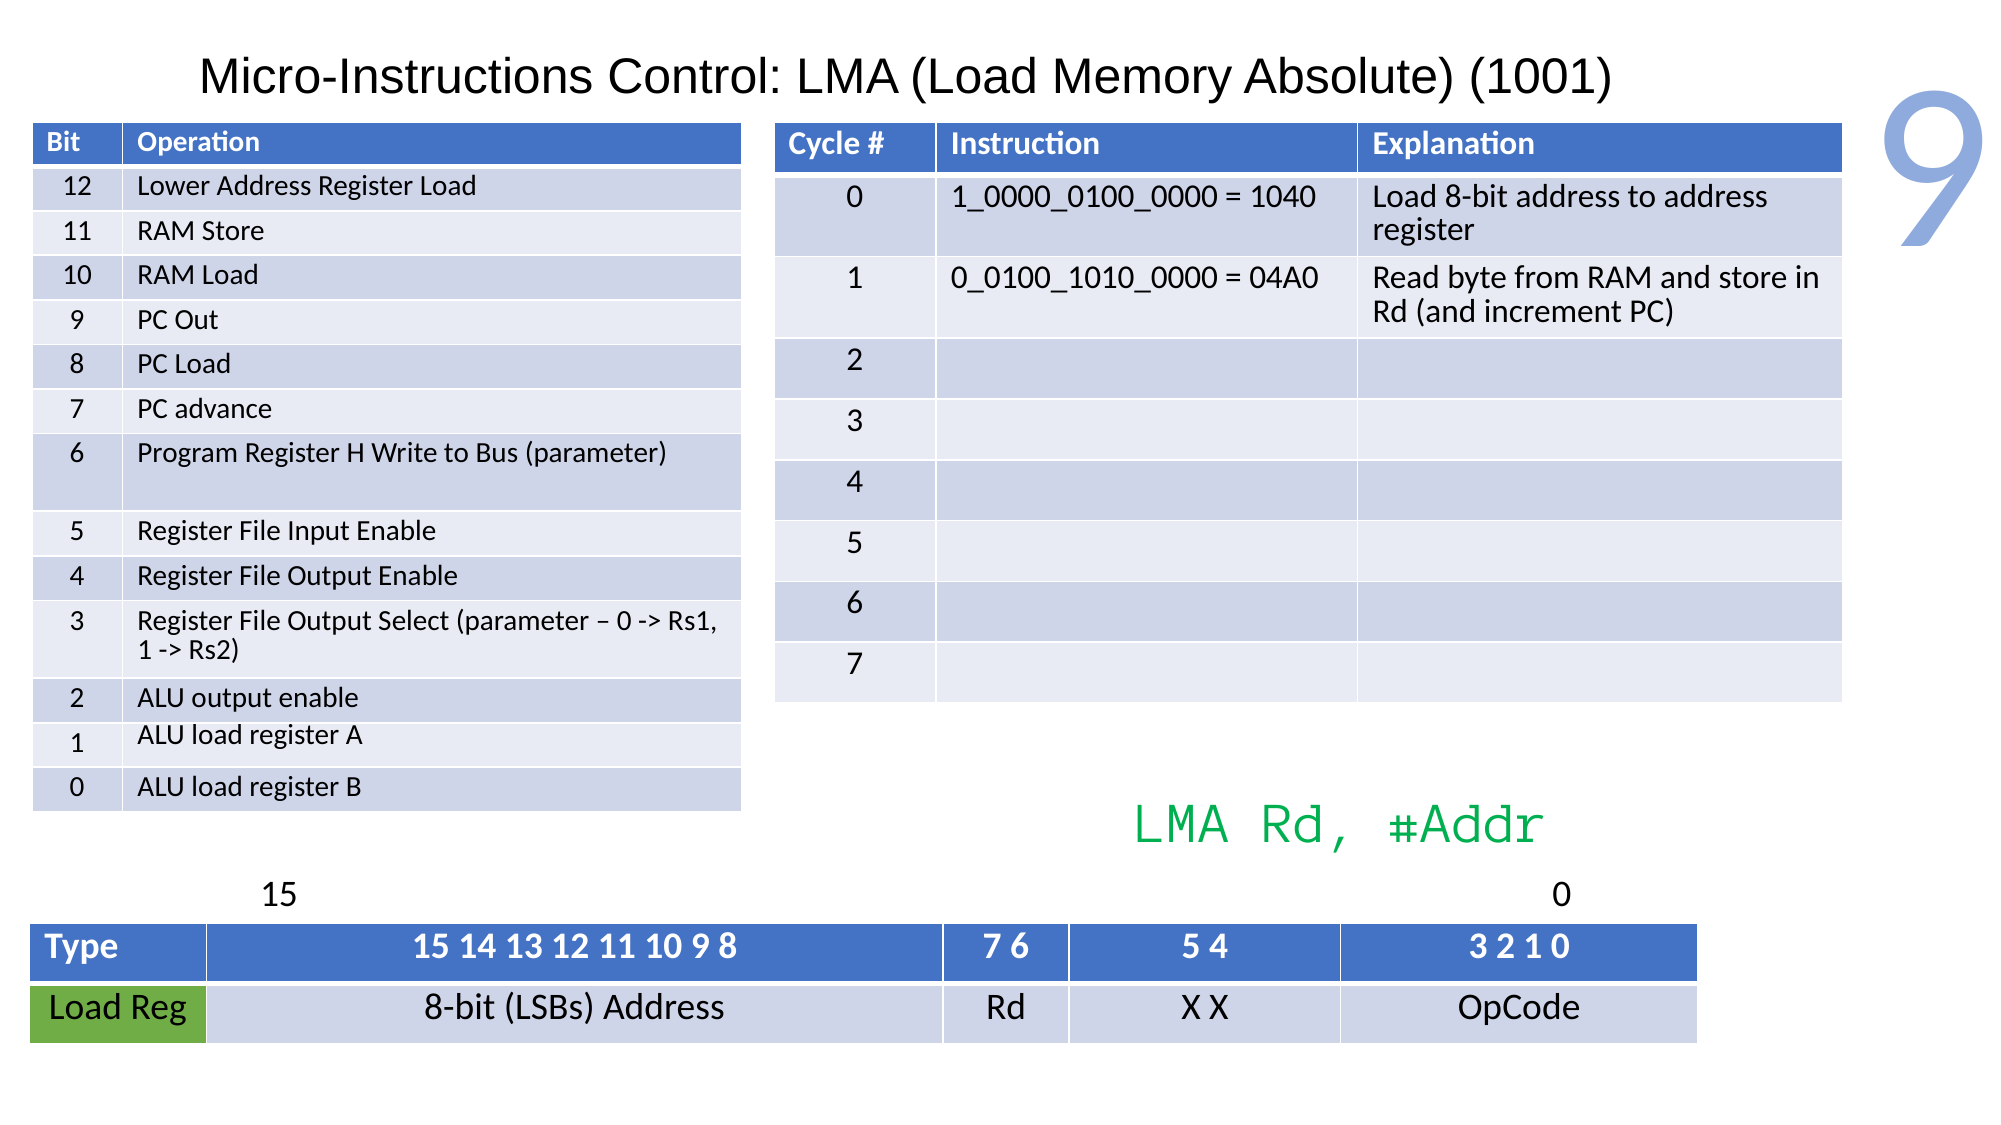

9
Micro-Instructions Control: LMA (Load Memory Absolute) (1001)
| Bit | Operation |
| --- | --- |
| 12 | Lower Address Register Load |
| 11 | RAM Store |
| 10 | RAM Load |
| 9 | PC Out |
| 8 | PC Load |
| 7 | PC advance |
| 6 | Program Register H Write to Bus (parameter) |
| 5 | Register File Input Enable |
| 4 | Register File Output Enable |
| 3 | Register File Output Select (parameter – 0 -> Rs1, 1 -> Rs2) |
| 2 | ALU output enable |
| 1 | ALU load register A |
| 0 | ALU load register B |
| Cycle # | Instruction | Explanation |
| --- | --- | --- |
| 0 | 1\_0000\_0100\_0000 = 1040 | Load 8-bit address to address register |
| 1 | 0\_0100\_1010\_0000 = 04A0 | Read byte from RAM and store in Rd (and increment PC) |
| 2 |  |  |
| 3 |  |  |
| 4 |  |  |
| 5 |  |  |
| 6 |  |  |
| 7 |  |  |
 LMA Rd, #Addr
15                                                                                                                                                    0
| Type | 15 14 13 12 11 10 9 8 | 7 6 | 5 4 | 3 2 1 0 |
| --- | --- | --- | --- | --- |
| Load Reg | 8-bit (LSBs) Address | Rd | X X | OpCode |